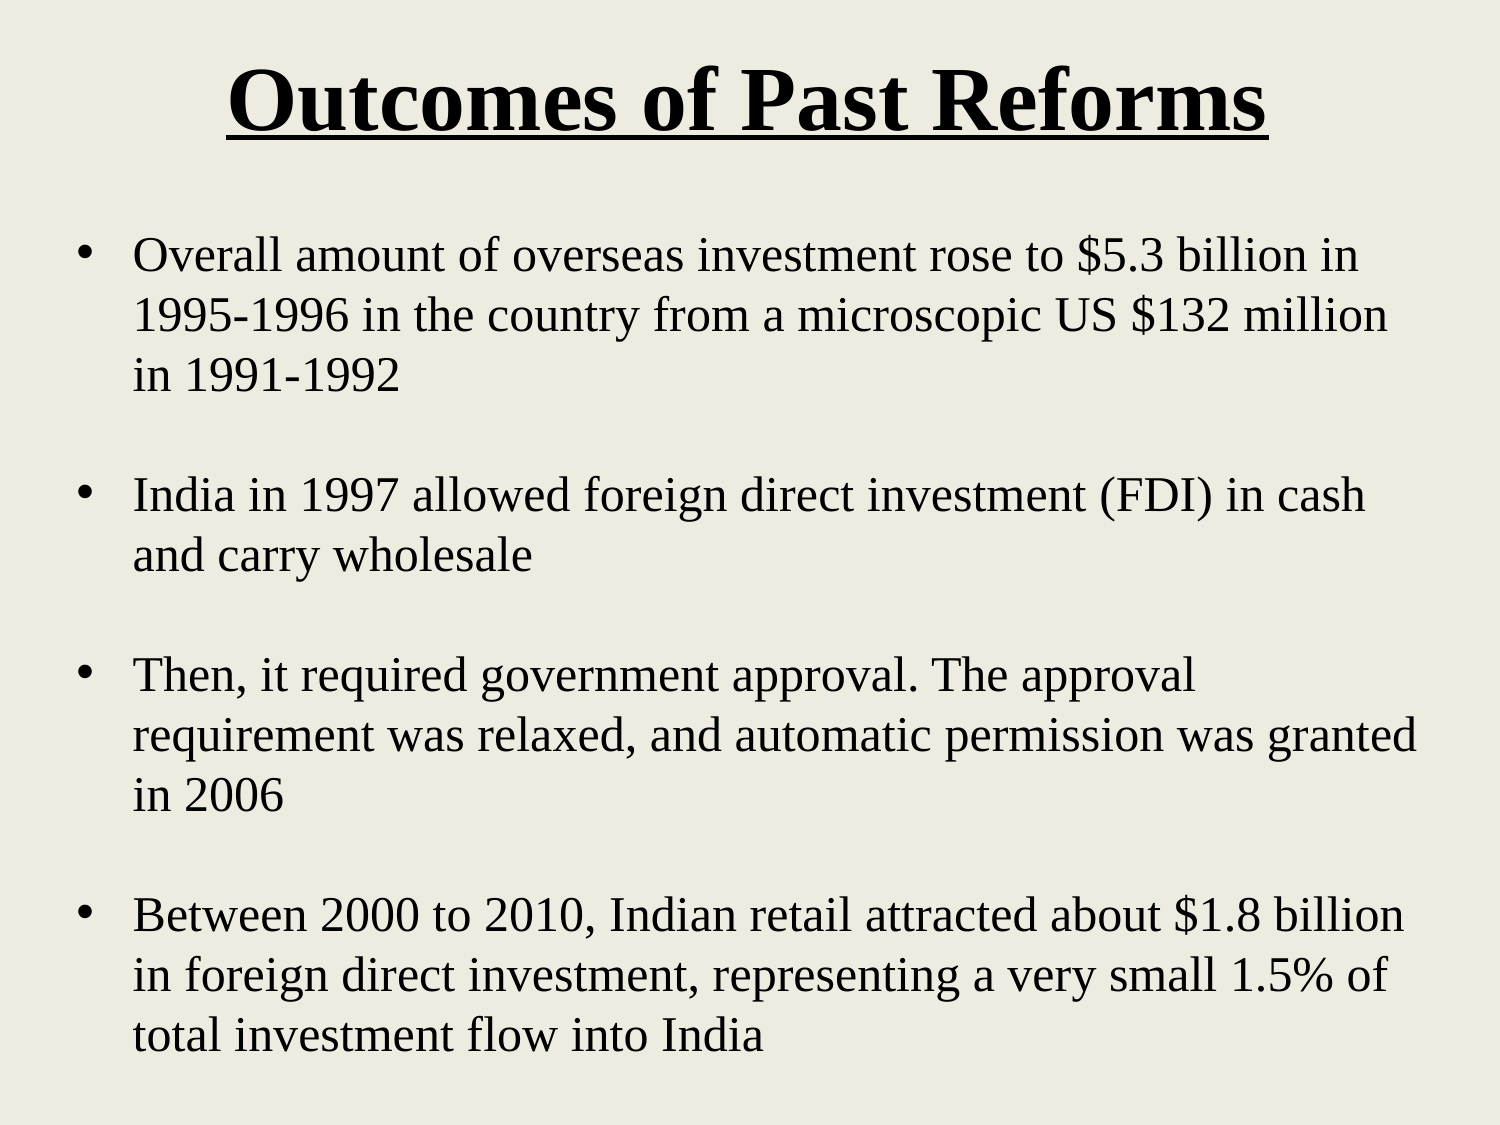

Outcomes of Past Reforms
Overall amount of overseas investment rose to $5.3 billion in 1995-1996 in the country from a microscopic US $132 million in 1991-1992

India in 1997 allowed foreign direct investment (FDI) in cash and carry wholesale

Then, it required government approval. The approval requirement was relaxed, and automatic permission was granted in 2006

Between 2000 to 2010, Indian retail attracted about $1.8 billion in foreign direct investment, representing a very small 1.5% of total investment flow into India